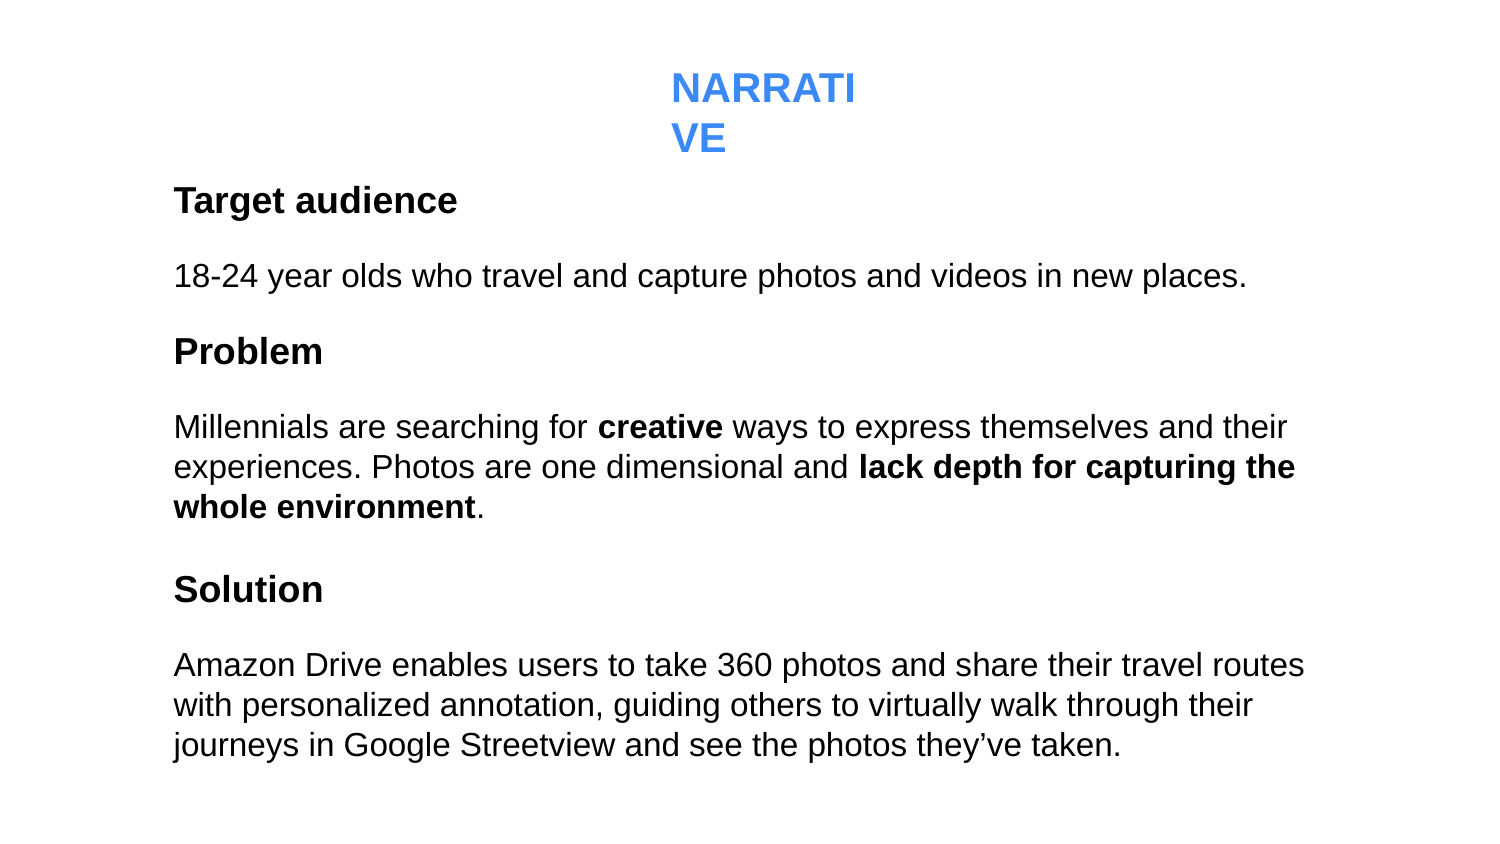

NARRATIVE
Target audience
18-24 year olds who travel and capture photos and videos in new places.
Problem
Millennials are searching for creative ways to express themselves and their experiences. Photos are one dimensional and lack depth for capturing the whole environment.
Solution
Amazon Drive enables users to take 360 photos and share their travel routes with personalized annotation, guiding others to virtually walk through their journeys in Google Streetview and see the photos they’ve taken.